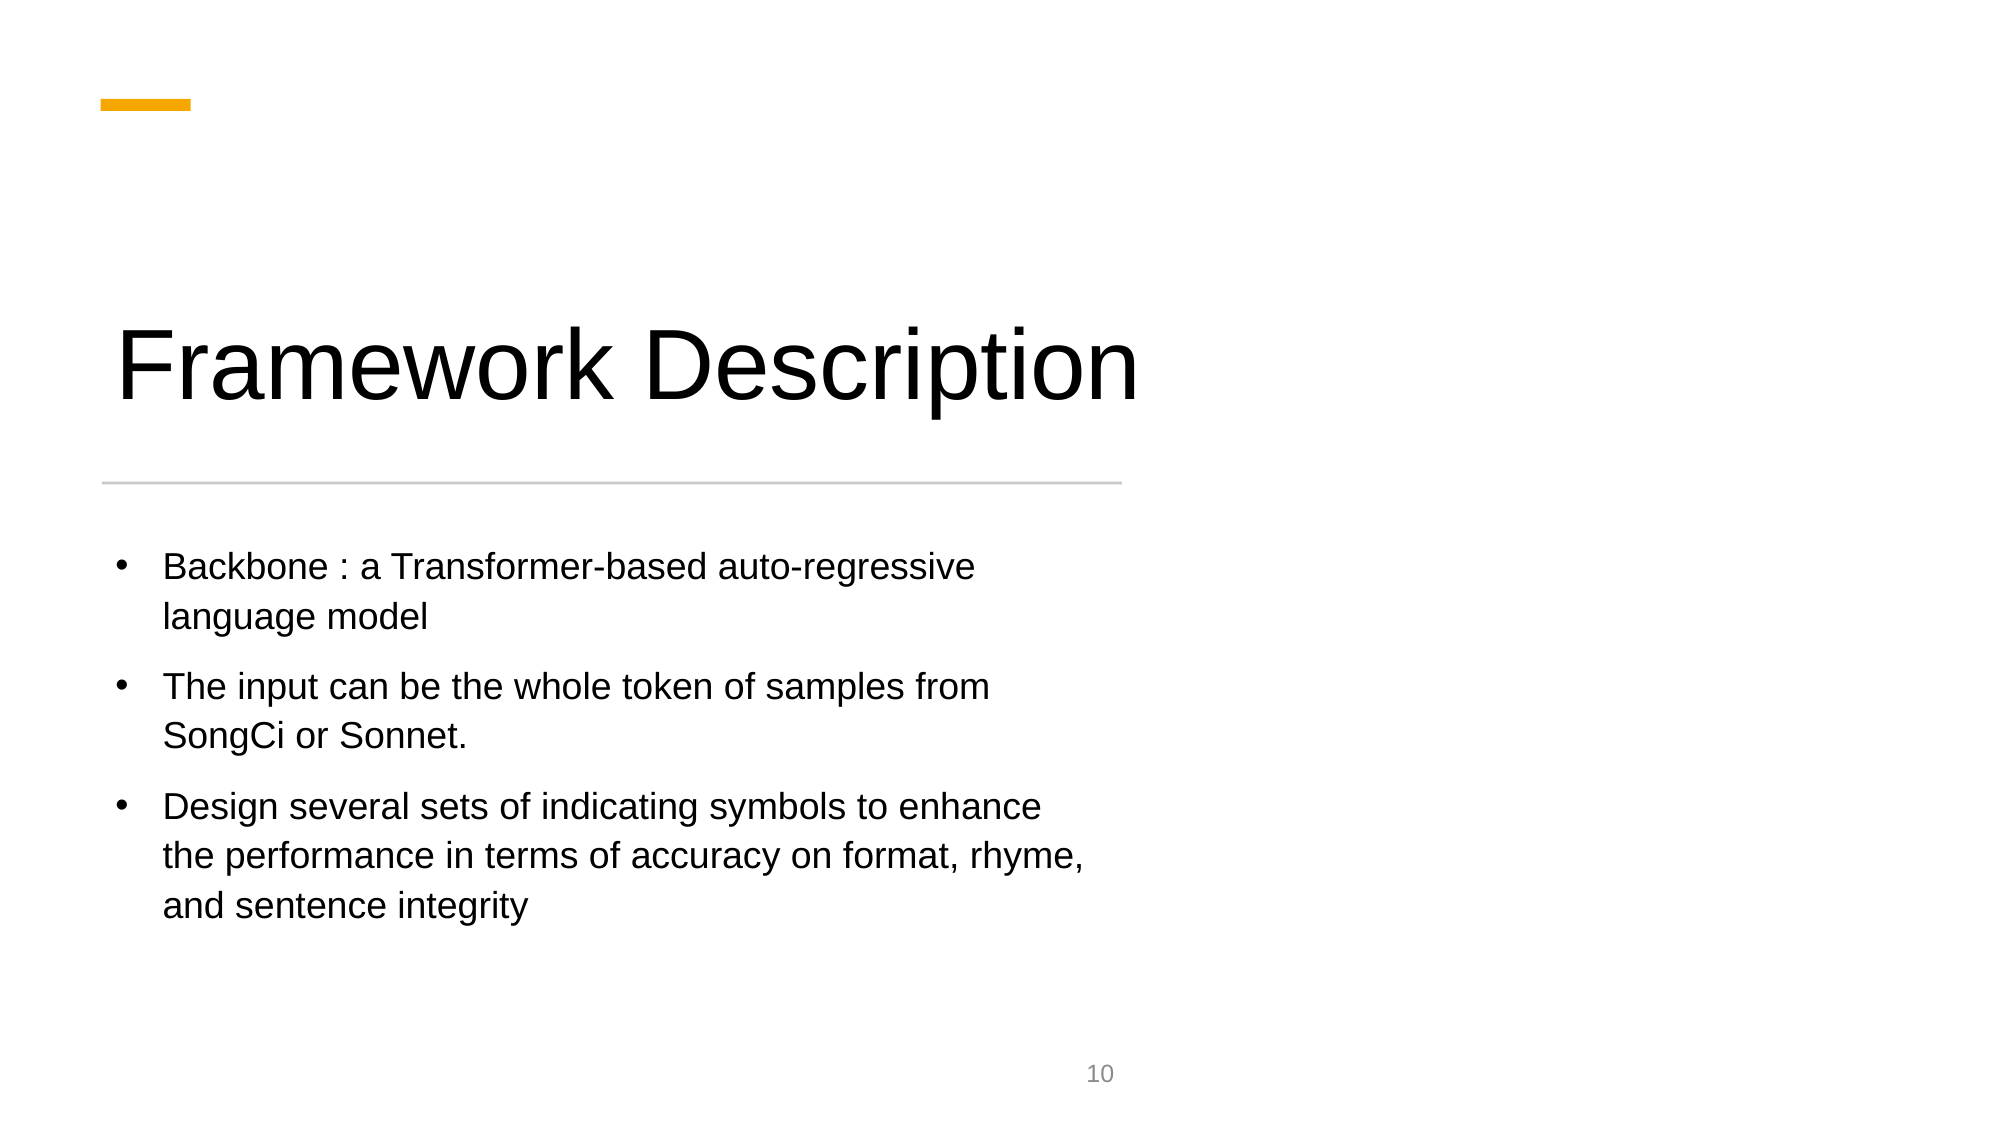

# Framework Description
Backbone : a Transformer-based auto-regressive language model
The input can be the whole token of samples from SongCi or Sonnet.
Design several sets of indicating symbols to enhance the performance in terms of accuracy on format, rhyme, and sentence integrity
10